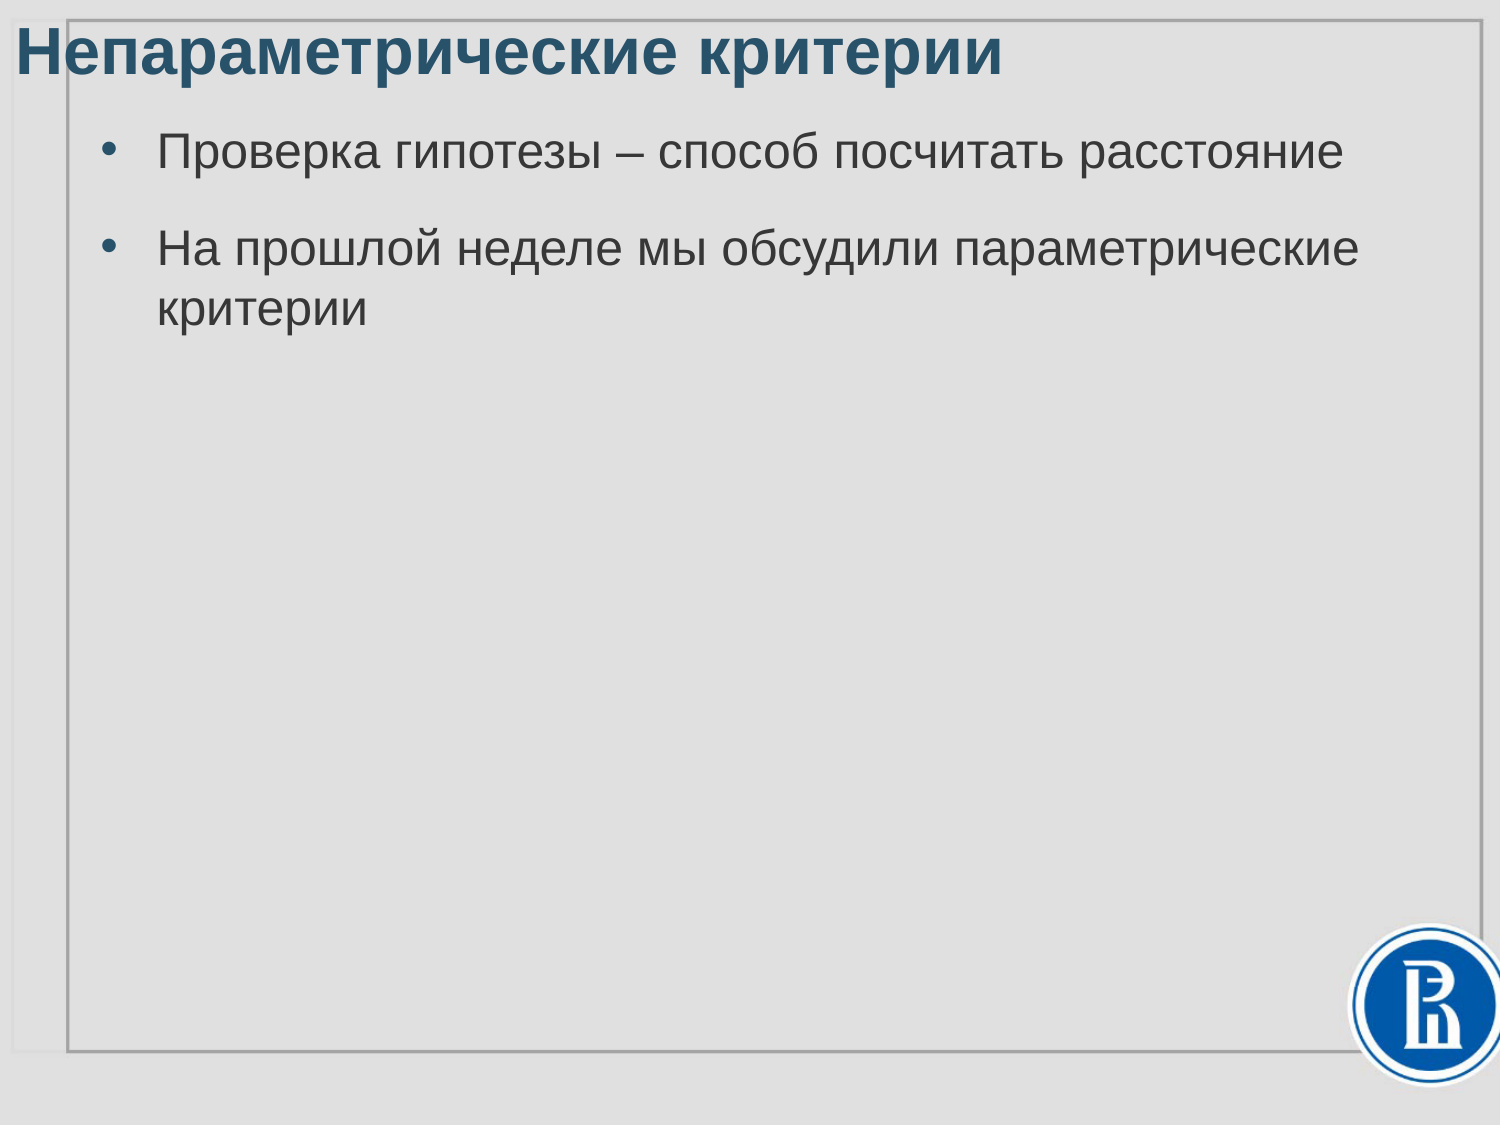

# Непараметрические критерии
Проверка гипотезы – способ посчитать расстояние
На прошлой неделе мы обсудили параметрические критерии